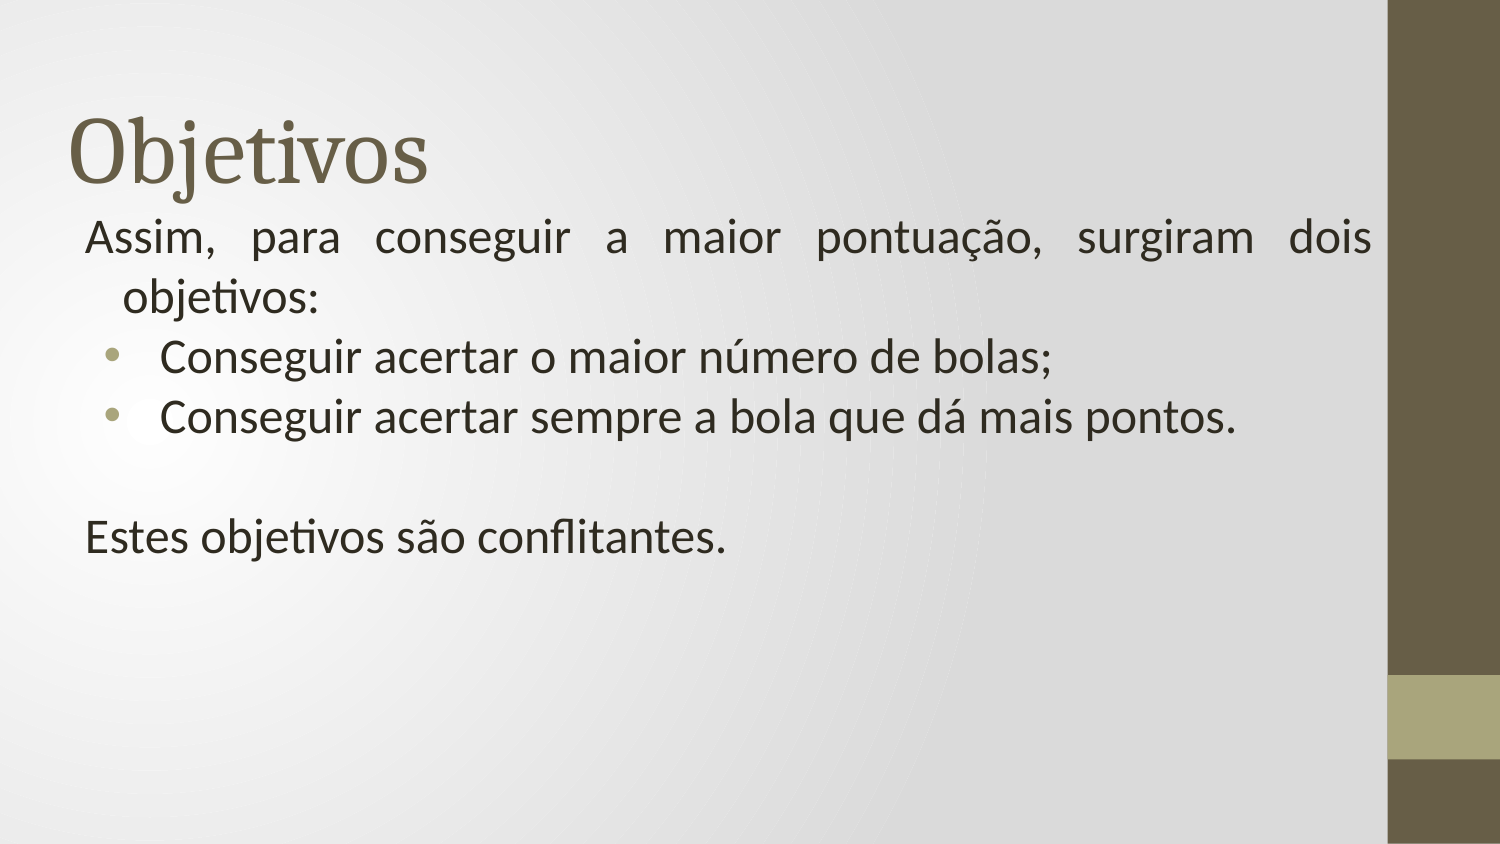

# Objetivos
Assim, para conseguir a maior pontuação, surgiram dois objetivos:
Conseguir acertar o maior número de bolas;
Conseguir acertar sempre a bola que dá mais pontos.

Estes objetivos são conflitantes.